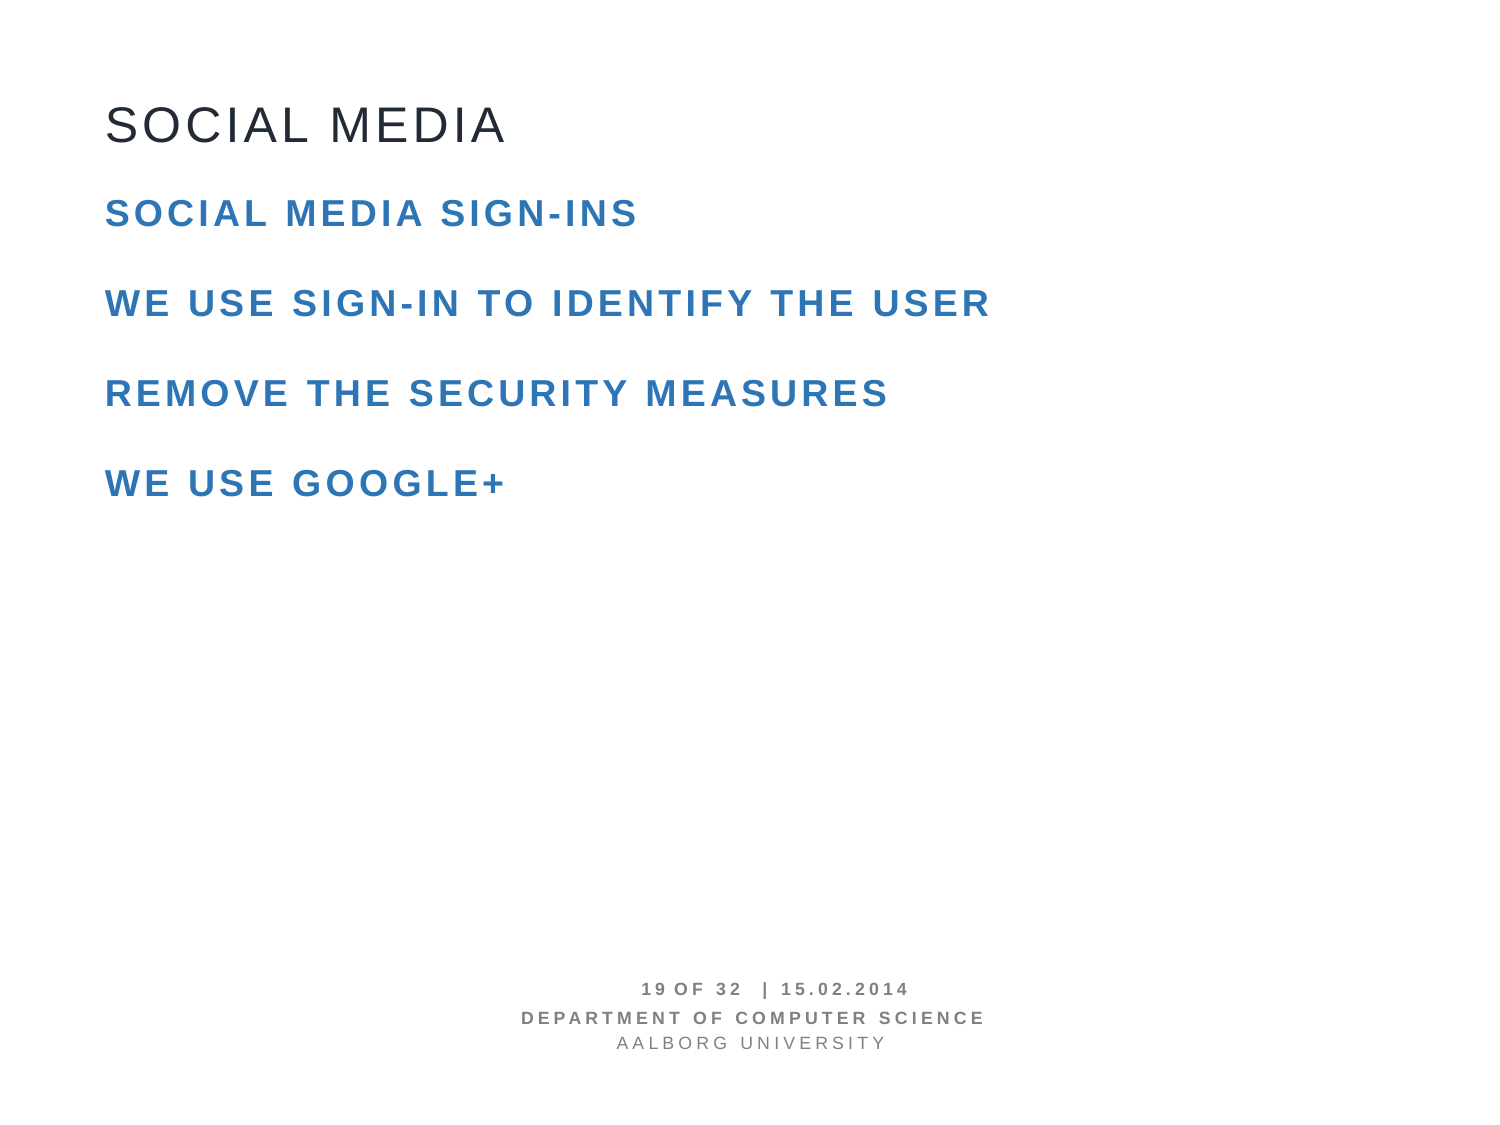

Social Media
Social media sign-ins

We use sign-in to identify the user

Remove the security measures

We use Google+
19 OF 32  | 15.02.2014
Department of computer science
AALBORG UNIVERSITy